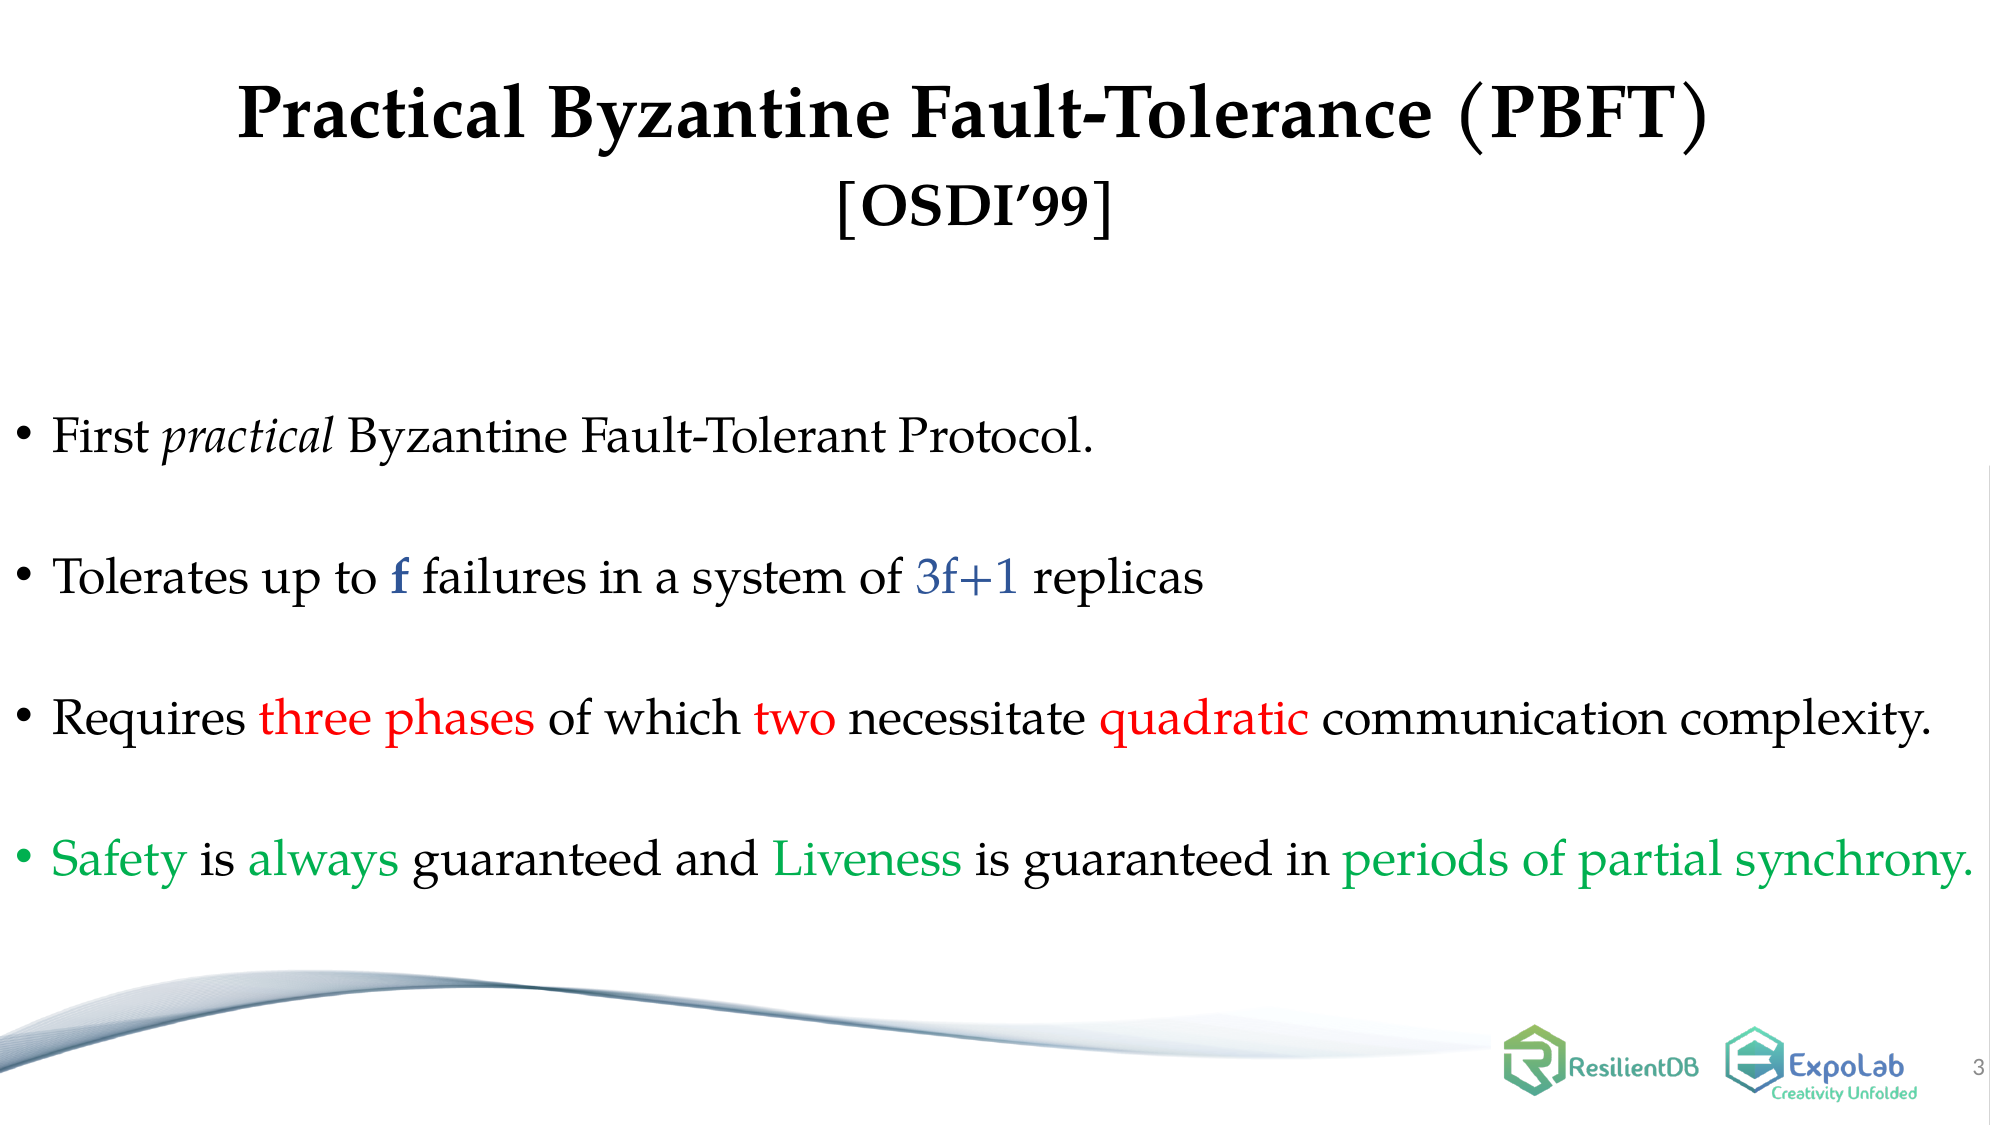

# Practical Byzantine Fault-Tolerance (PBFT) [OSDI’99]
First practical Byzantine Fault-Tolerant Protocol.
Tolerates up to f failures in a system of 3f+1 replicas
Requires three phases of which two necessitate quadratic communication complexity.
Safety is always guaranteed and Liveness is guaranteed in periods of partial synchrony.
3